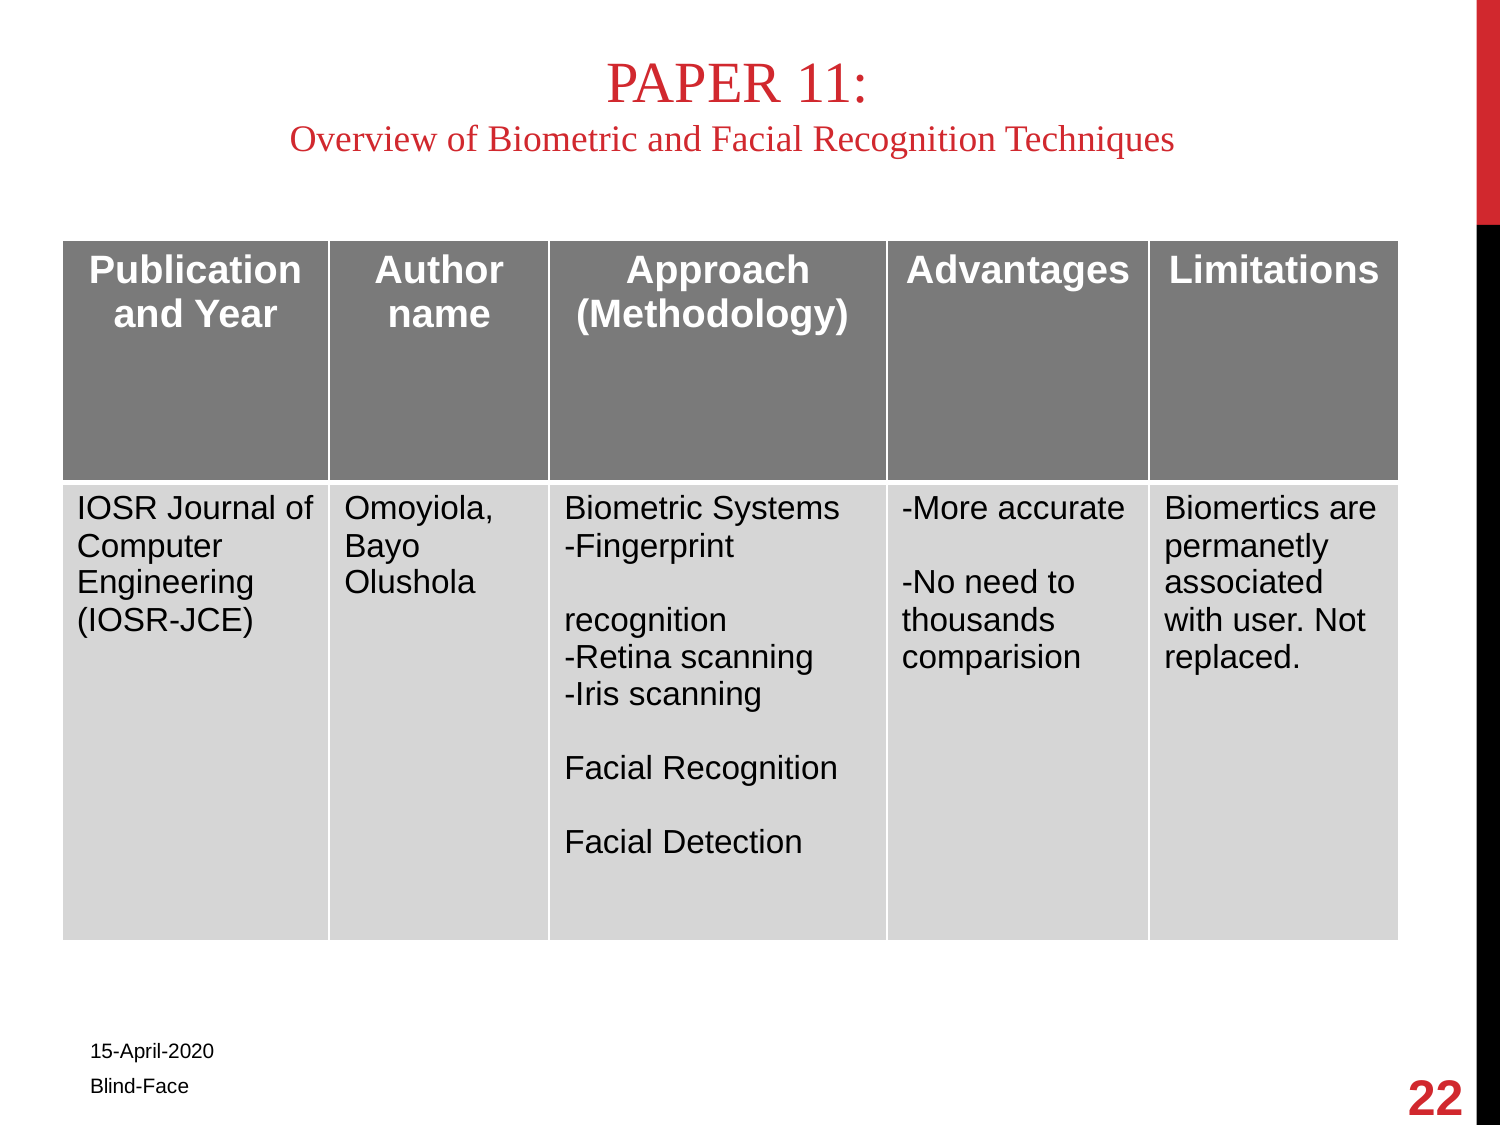

PAPER 11:
Overview of Biometric and Facial Recognition Techniques
| Publication and Year | Author name | Approach (Methodology) | Advantages | Limitations |
| --- | --- | --- | --- | --- |
| IOSR Journal of Computer Engineering (IOSR-JCE) | Omoyiola, Bayo Olushola | Biometric Systems -Fingerprint recognition -Retina scanning -Iris scanning Facial Recognition Facial Detection | -More accurate -No need to thousands comparision | Biomertics are permanetly associated with user. Not replaced. |
22
15-April-2020
Blind-Face